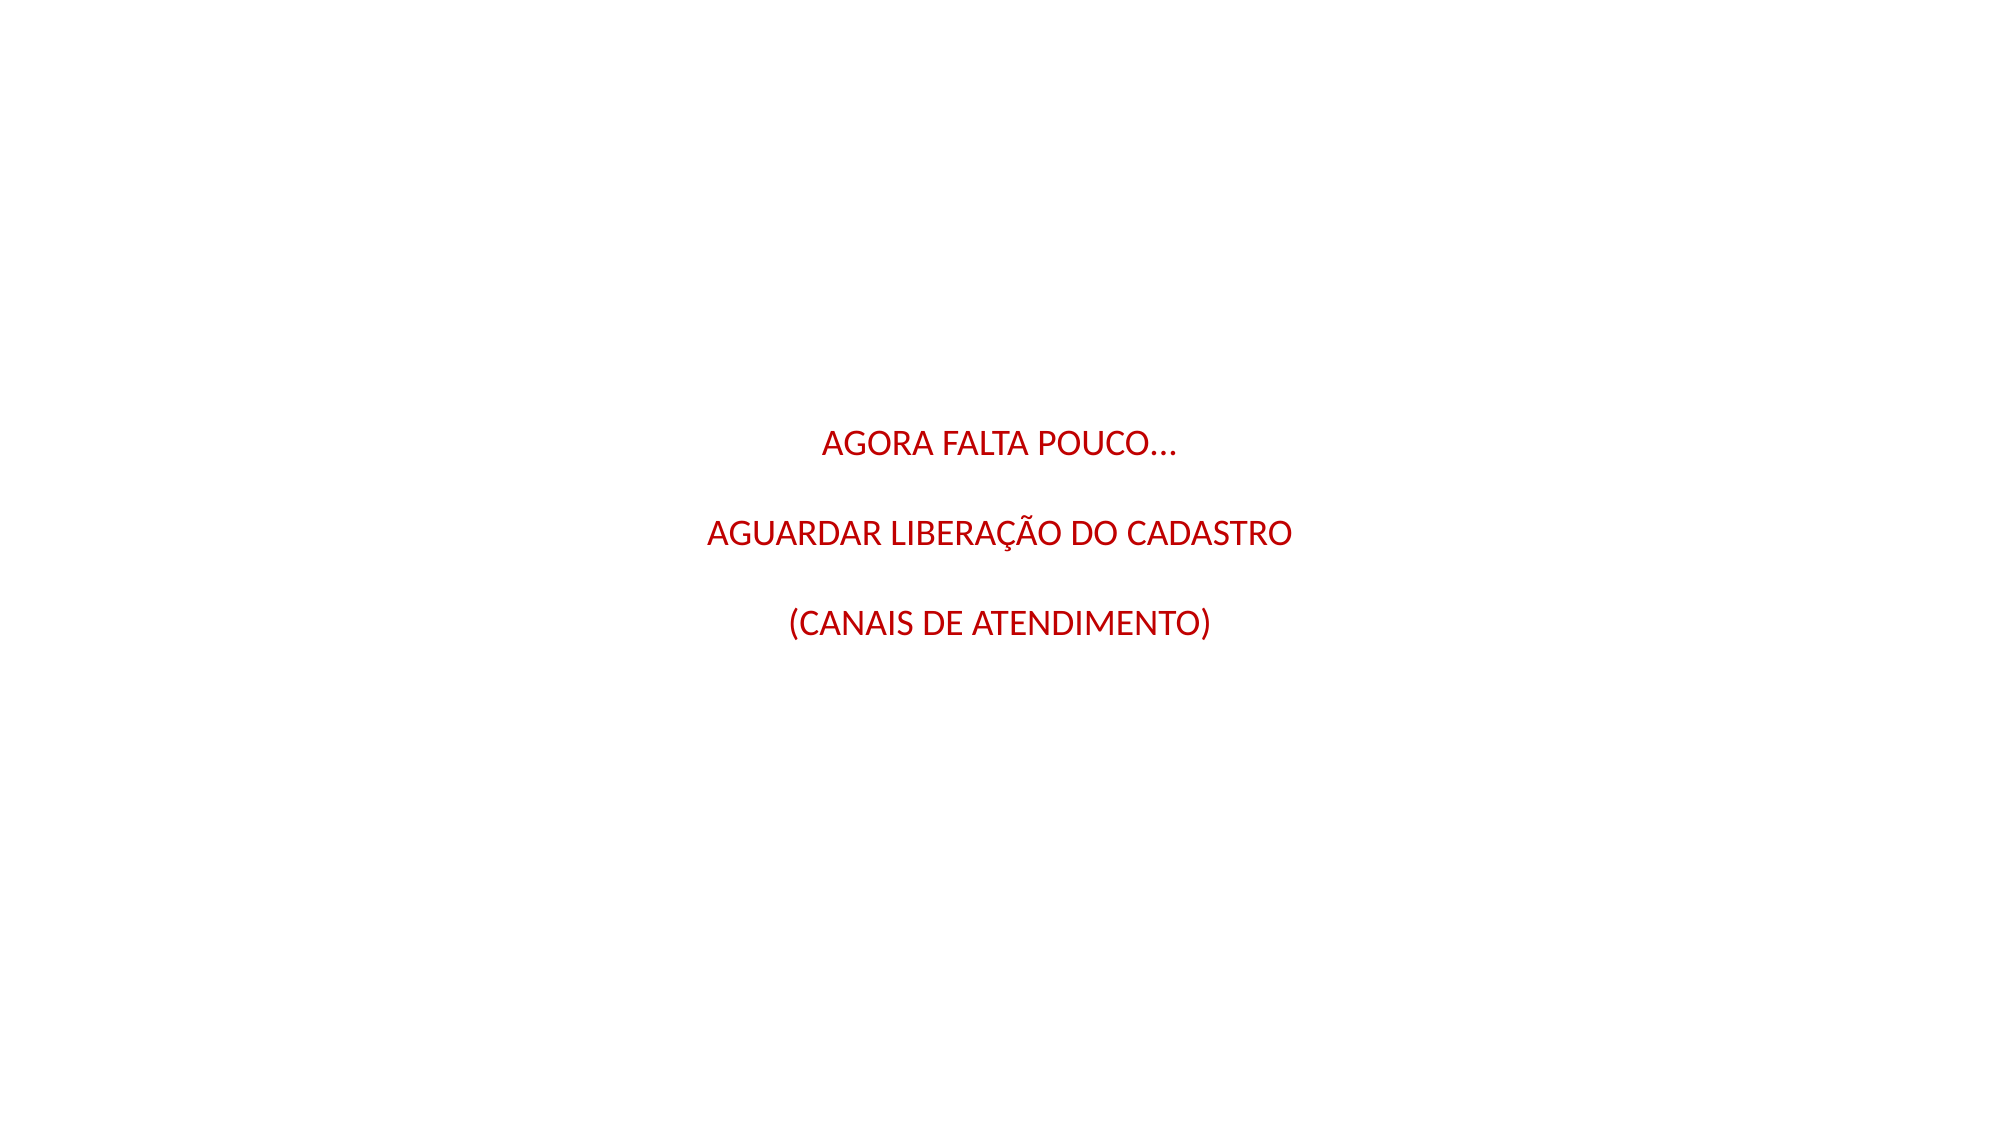

AGORA FALTA POUCO...

AGUARDAR LIBERAÇÃO DO CADASTRO

(CANAIS DE ATENDIMENTO)